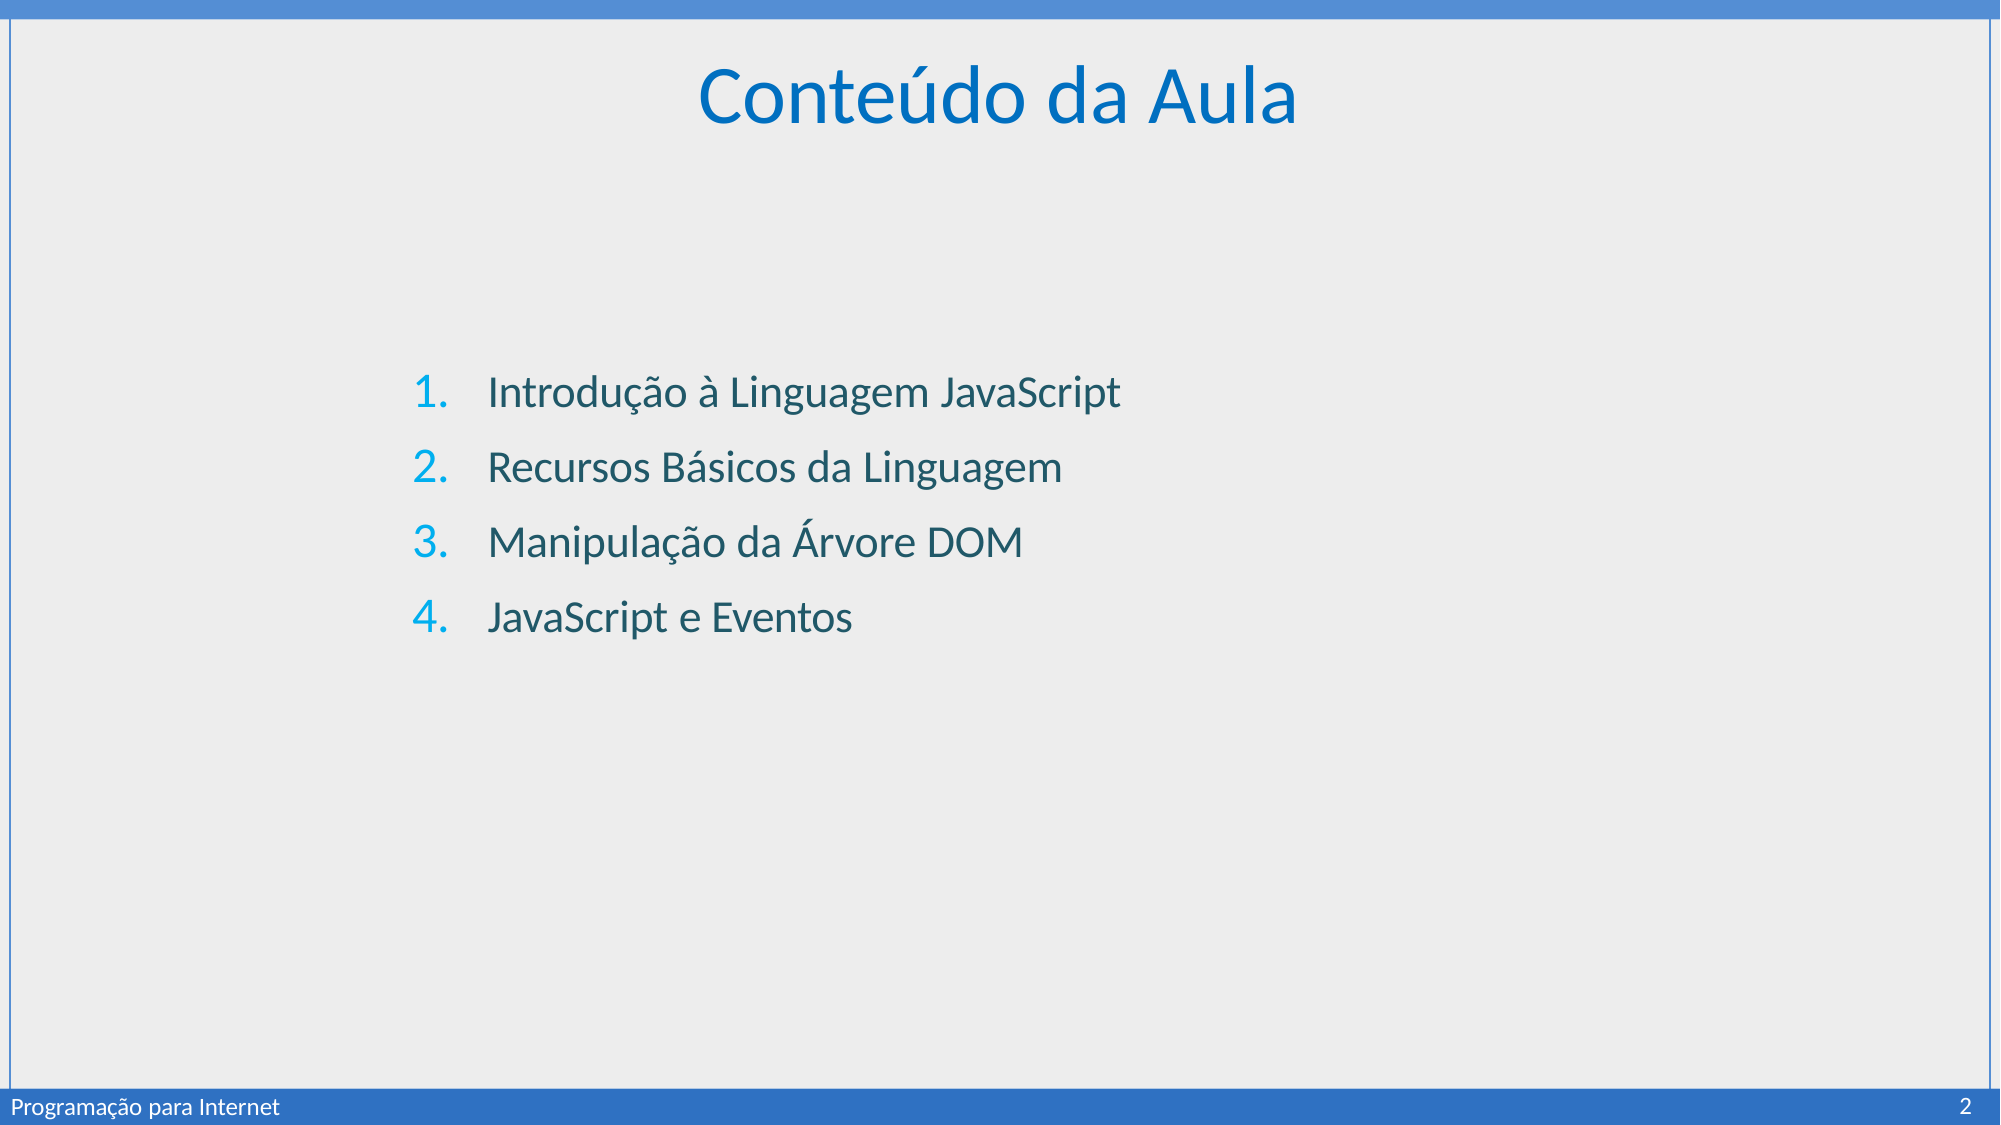

# Conteúdo da Aula
Introdução à Linguagem JavaScript
Recursos Básicos da Linguagem
Manipulação da Árvore DOM
JavaScript e Eventos
2
Programação para Internet